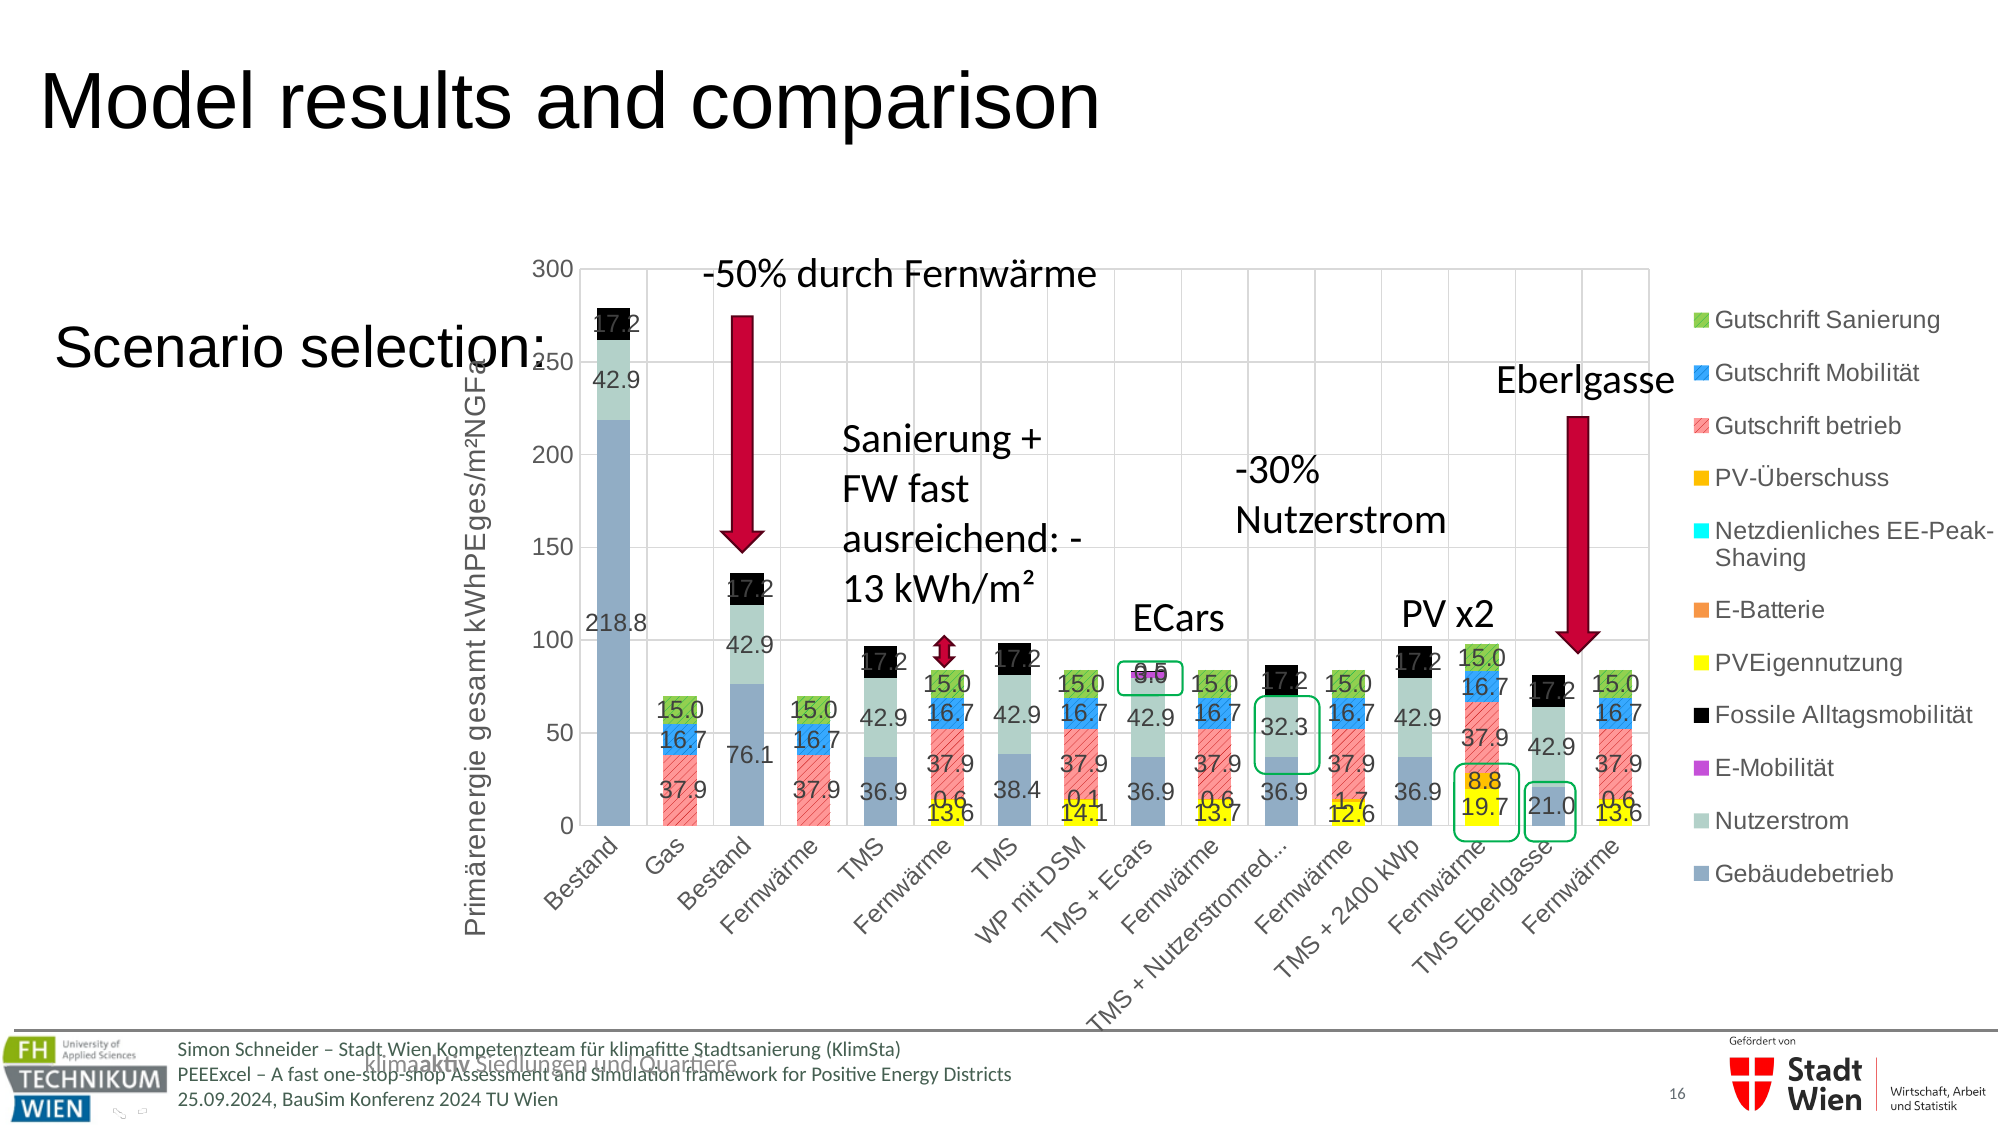

# Model results and comparison

### Chart

| Category | Gebäudebetrieb | Nutzerstrom | E-Mobilität | Fossile Alltagsmobilität | PVEigennutzung | E-Batterie | Netzdienliches EE-Peak-Shaving | PV-Überschuss | Gutschrift betrieb | Gutschrift Mobilität | Gutschrift Sanierung |
|---|---|---|---|---|---|---|---|---|---|---|---|
| Bestand | 218.83912512024114 | 42.86712145871904 | 0.0 | 17.23957058663905 | None | None | None | None | 0.0 | None | None |
| Gas | None | None | None | None | 0.0 | 0.0 | 0.0 | 0.0 | 37.90794871794871 | 16.686366481535046 | 15.0 |
| Bestand | 76.10838625246495 | 42.86712145871904 | 0.0 | 17.23957058663905 | None | None | None | None | 0.0 | None | None |
| Fernwärme | None | None | None | None | 0.0 | 0.0 | 0.0 | 0.0 | 37.90794871794871 | 16.686366481535046 | 15.0 |
| TMS | 36.873822579042496 | 42.86712145871904 | 0.0 | 17.23957058663905 | None | None | None | None | 0.0 | None | None |
| Fernwärme | None | None | None | None | 13.619667266911627 | 0.0 | 0.0 | 0.6293554892763489 | 37.90794871794871 | 16.686366481535046 | 15.0 |
| TMS | 38.44641007416658 | 42.86712145871904 | 0.0 | 17.23957058663905 | None | None | None | None | 0.0 | None | None |
| WP mit DSM | None | None | None | None | 14.104580828469143 | 0.0 | 0.0 | 0.1444419277188347 | 37.90794871794871 | 16.686366481535046 | 15.0 |
| TMS + Ecars | 36.873822579042496 | 42.86712145871904 | 2.986522717668414 | 0.47533186766303437 | None | None | None | None | 0.0 | None | None |
| Fernwärme | None | None | None | None | 13.692106384817695 | 0.0 | 0.0 | 0.5569163713702832 | 37.90794871794871 | 16.686366481535046 | 15.0 |
| TMS + Nutzerstromreduktion | 36.873822579042496 | 32.28389091476804 | 0.0 | 17.23957058663905 | None | None | None | None | 0.0 | None | None |
| Fernwärme | None | None | None | None | 12.595330815701438 | 0.0 | 0.0 | 1.6536919404865391 | 37.90794871794871 | 16.686366481535046 | 15.0 |
| TMS + 2400 kWp | 36.873822579042496 | 42.86712145871904 | 0.0 | 17.23957058663905 | None | None | None | None | 0.0 | None | None |
| Fernwärme | None | None | None | None | 19.65724863375551 | 0.0 | 0.0 | 8.840796878620447 | 37.90794871794871 | 16.686366481535046 | 15.0 |
| TMS Eberlgasse | 20.989298659481854 | 42.86712145871904 | 0.0 | 17.23957058663905 | None | None | None | None | 0.0 | None | None |
| Fernwärme | None | None | None | None | 13.619072499031617 | 0.0 | 0.0 | 0.6299502571563624 | 37.90794871794871 | 16.686366481535046 | 15.0 |
-50% durch Fernwärme

Eberlgasse
Sanierung + FW fast ausreichend: -13 kWh/m²

-30% Nutzerstrom
PV x2
ECars

Scenario selection:

klimaaktiv Siedlungen und Quartiere
16